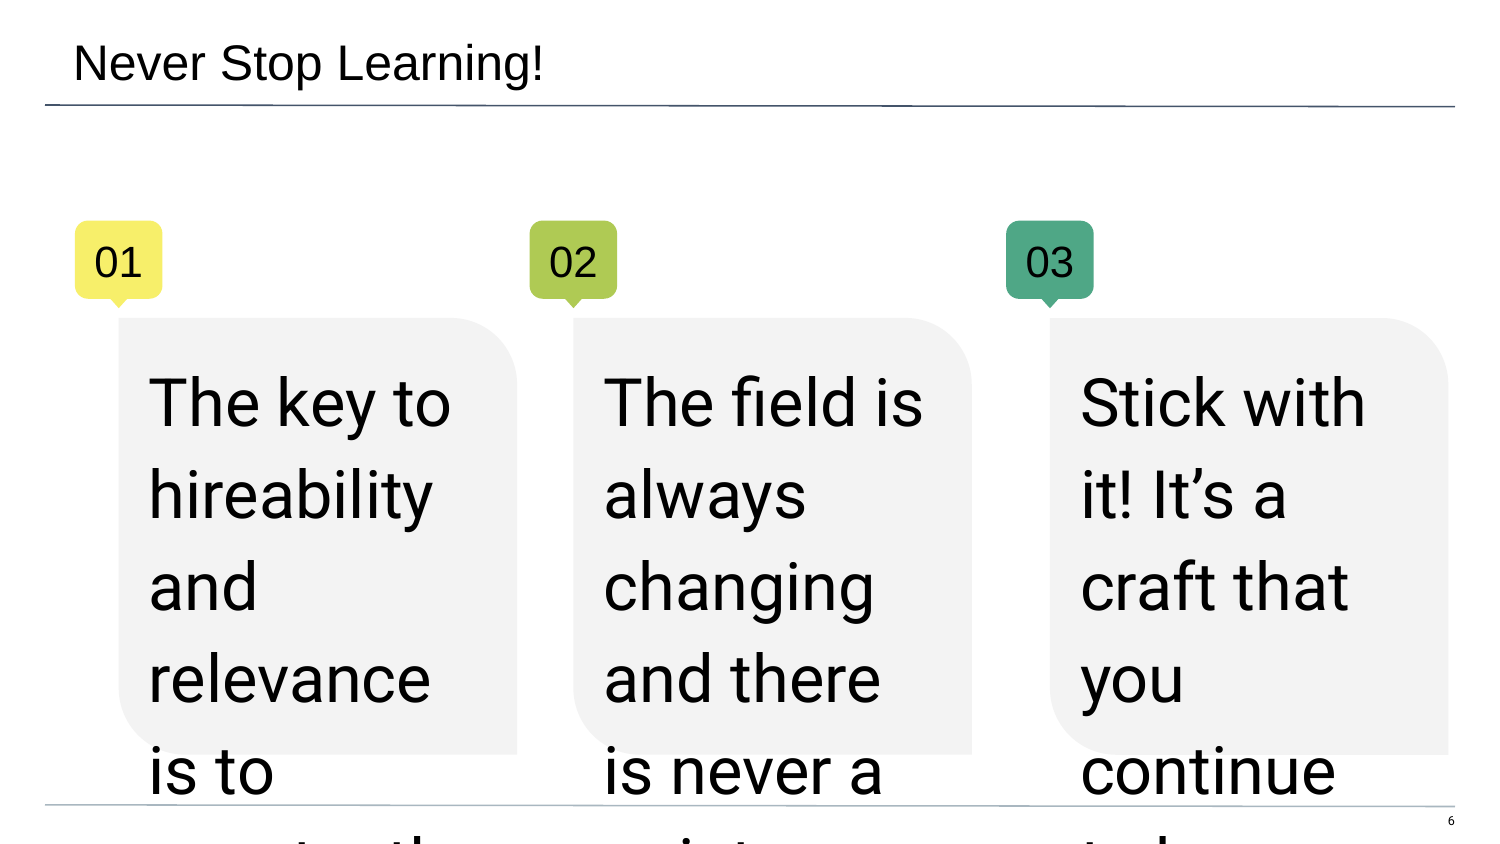

# Never Stop Learning!
The key to hireability and relevance is to constantly be learning.
The field is always changing and there is never a point where you can call it quits.
Stick with it! It’s a craft that you continue to hone with time.